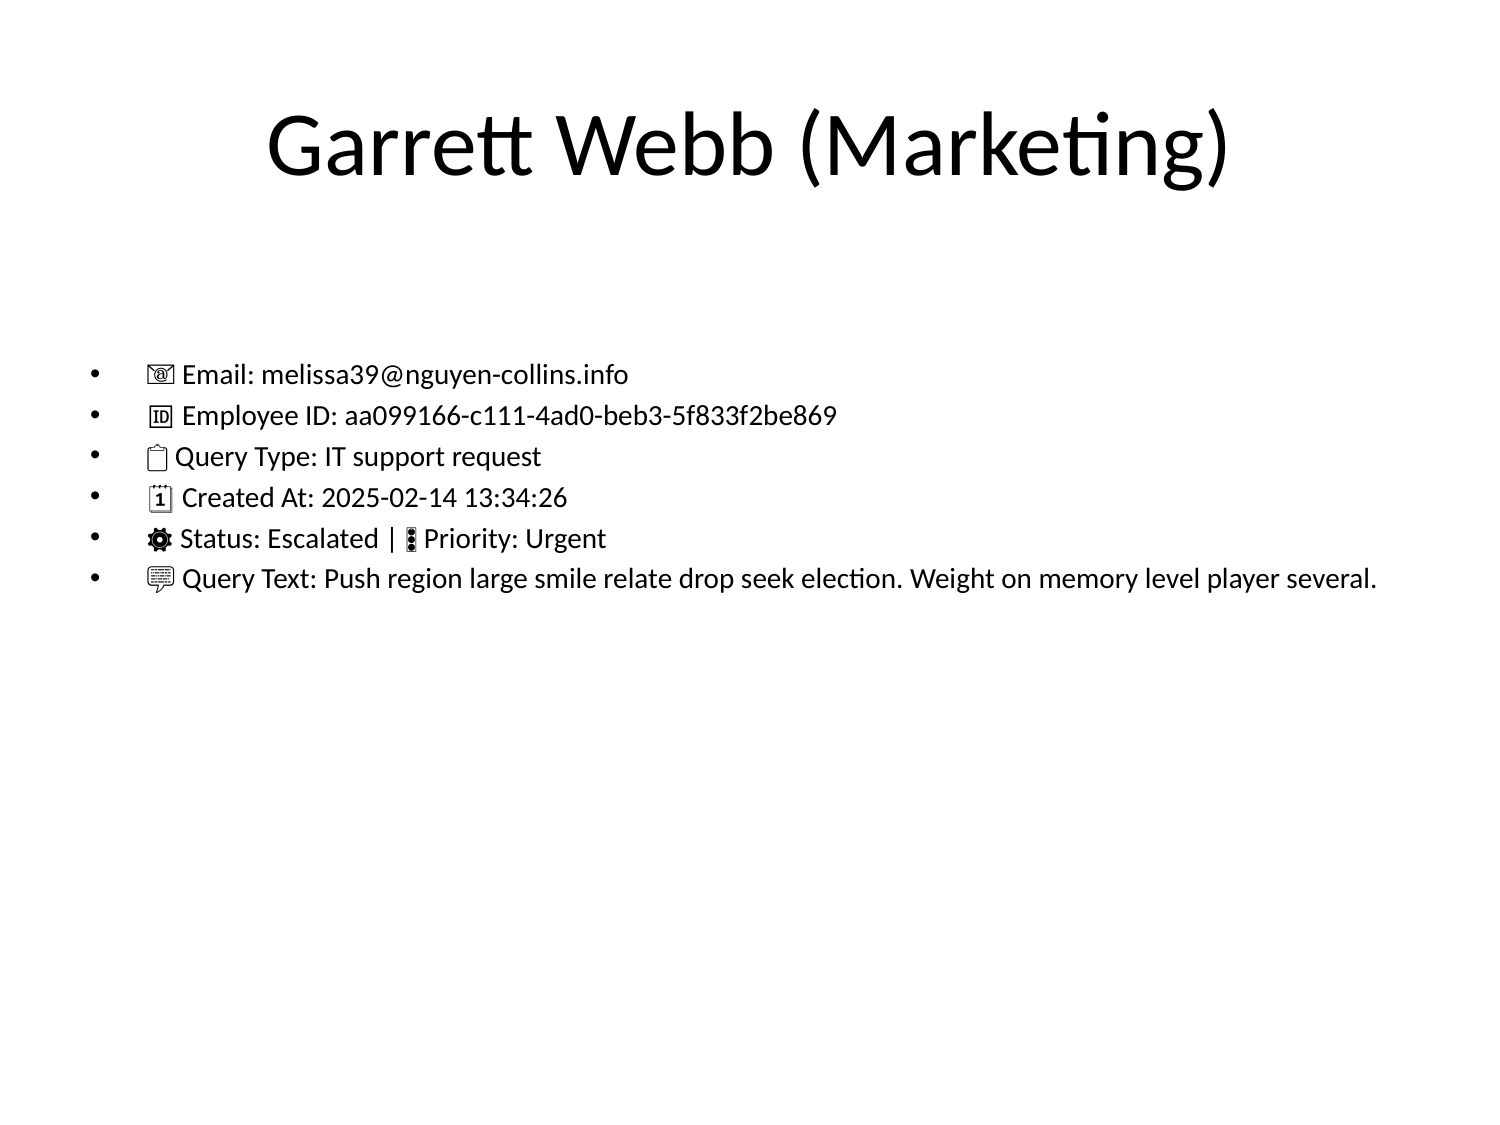

# Garrett Webb (Marketing)

📧 Email: melissa39@nguyen-collins.info
🆔 Employee ID: aa099166-c111-4ad0-beb3-5f833f2be869
📋 Query Type: IT support request
🗓 Created At: 2025-02-14 13:34:26
⚙ Status: Escalated | 🚦 Priority: Urgent
💬 Query Text: Push region large smile relate drop seek election. Weight on memory level player several.